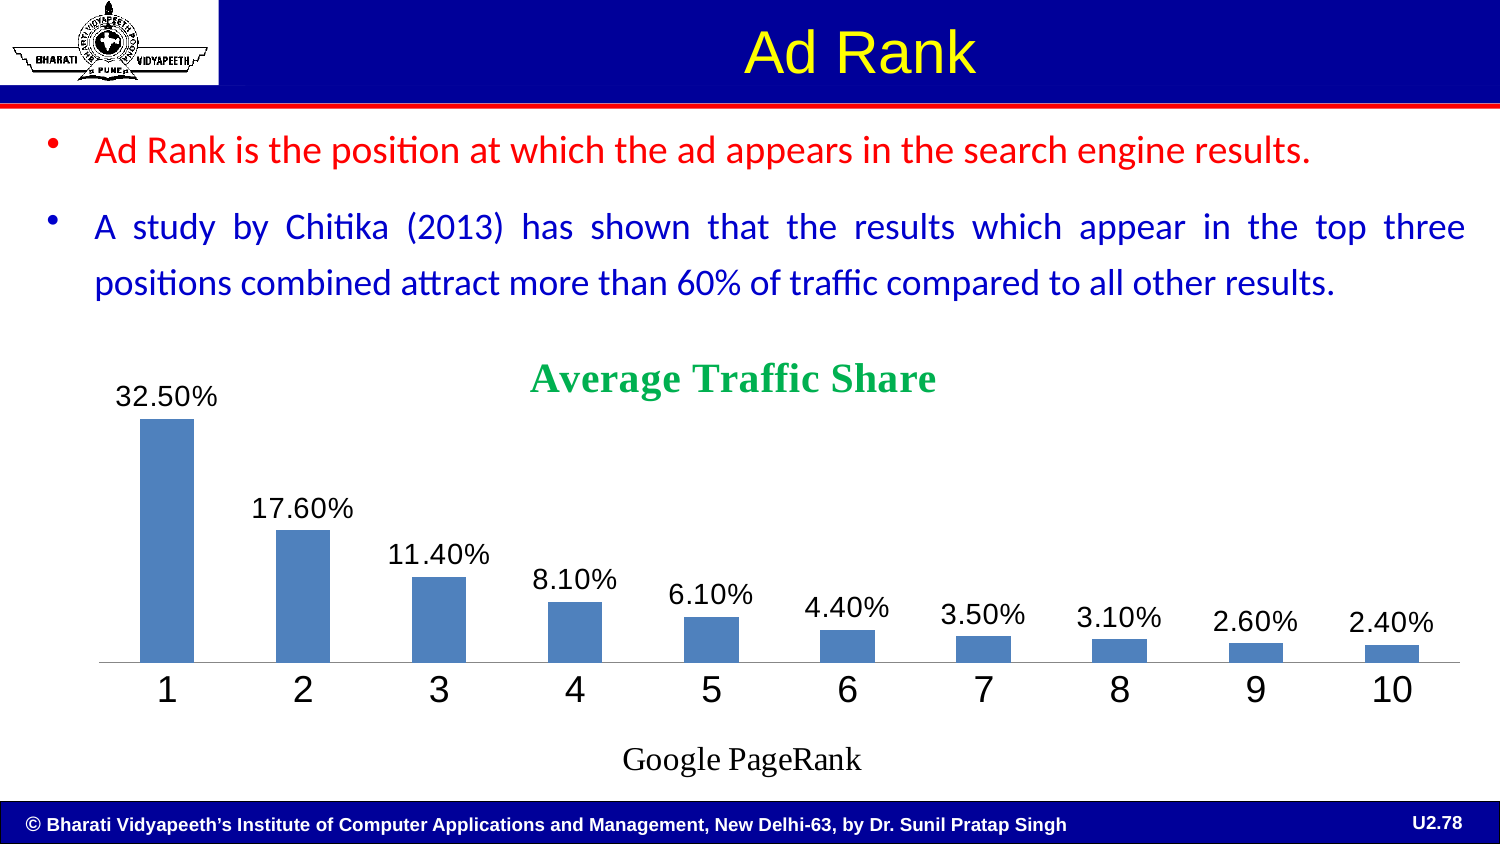

# Ad Rank
Ad Rank is the position at which the ad appears in the search engine results.
A study by Chitika (2013) has shown that the results which appear in the top three positions combined attract more than 60% of traffic compared to all other results.

### Chart

| Category |  |
|---|---|
| 1 | 0.325 |
| 2 | 0.176 |
| 3 | 0.114 |
| 4 | 0.081 |
| 5 | 0.061 |
| 6 | 0.044 |
| 7 | 0.035 |
| 8 | 0.031 |
| 9 | 0.026 |
| 10 | 0.024 |